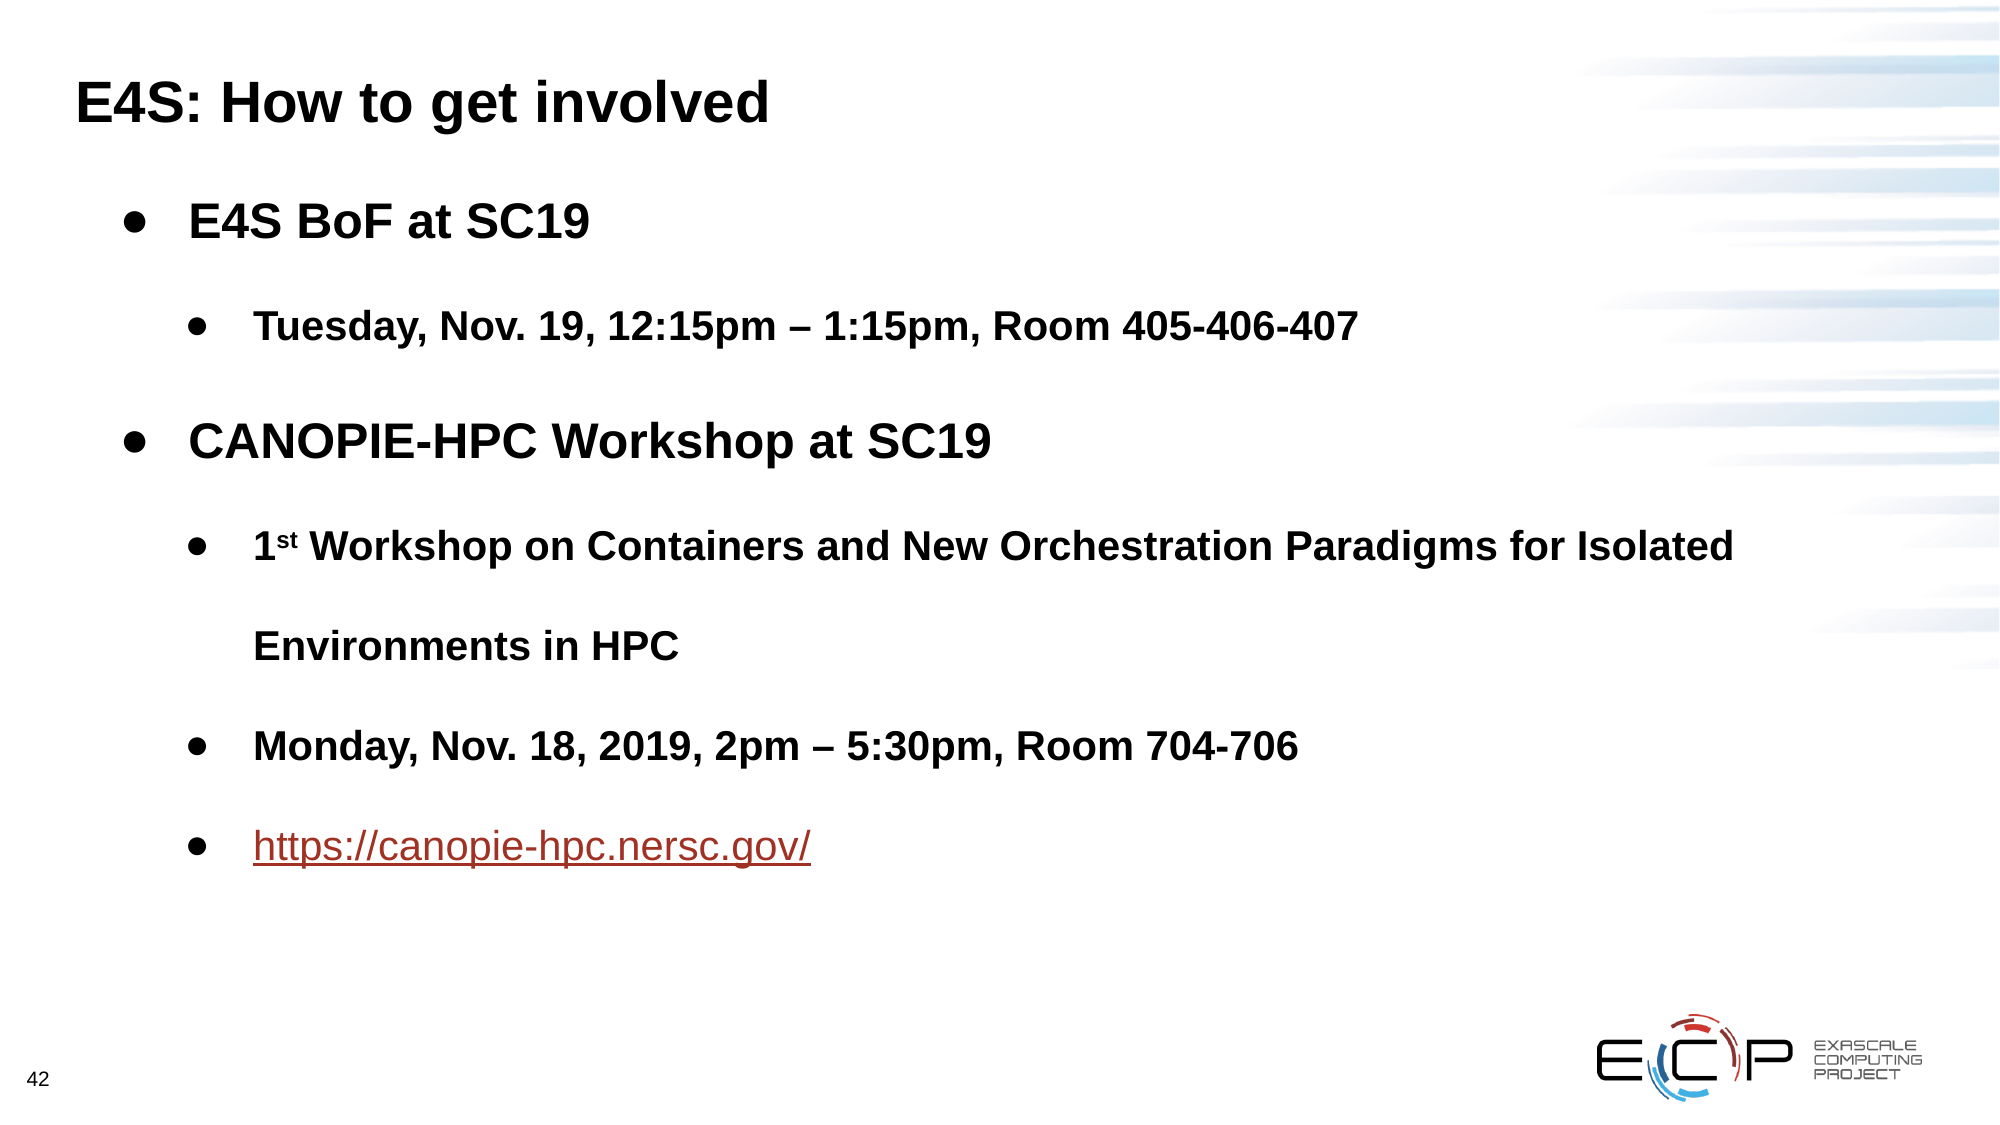

# E4S: How to get involved
E4S BoF at SC19
Tuesday, Nov. 19, 12:15pm – 1:15pm, Room 405-406-407
CANOPIE-HPC Workshop at SC19
1st Workshop on Containers and New Orchestration Paradigms for Isolated Environments in HPC
Monday, Nov. 18, 2019, 2pm – 5:30pm, Room 704-706
https://canopie-hpc.nersc.gov/